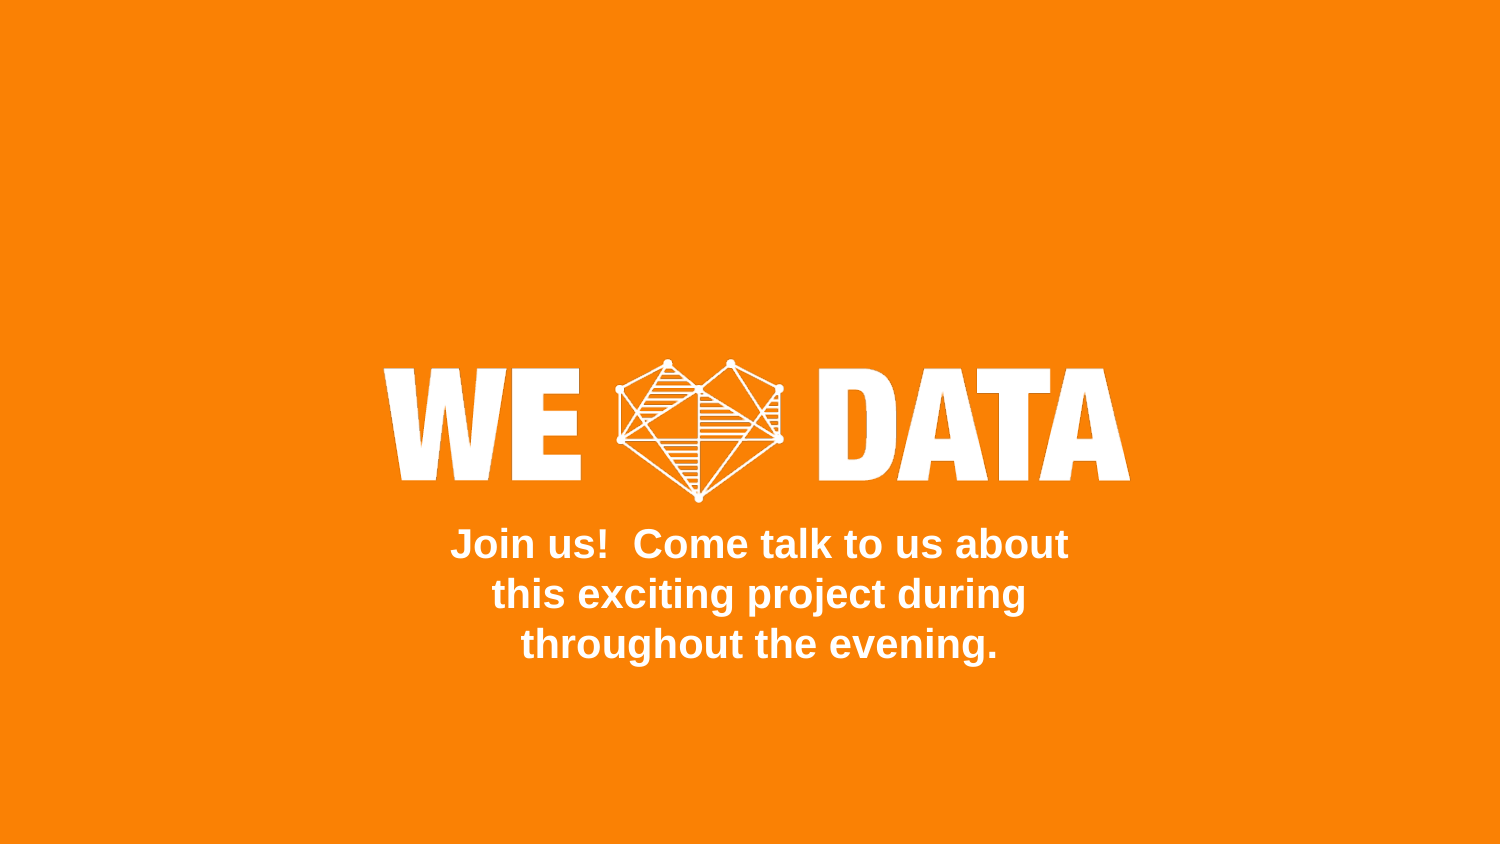

Join us!  Come talk to us about this exciting project during throughout the evening.